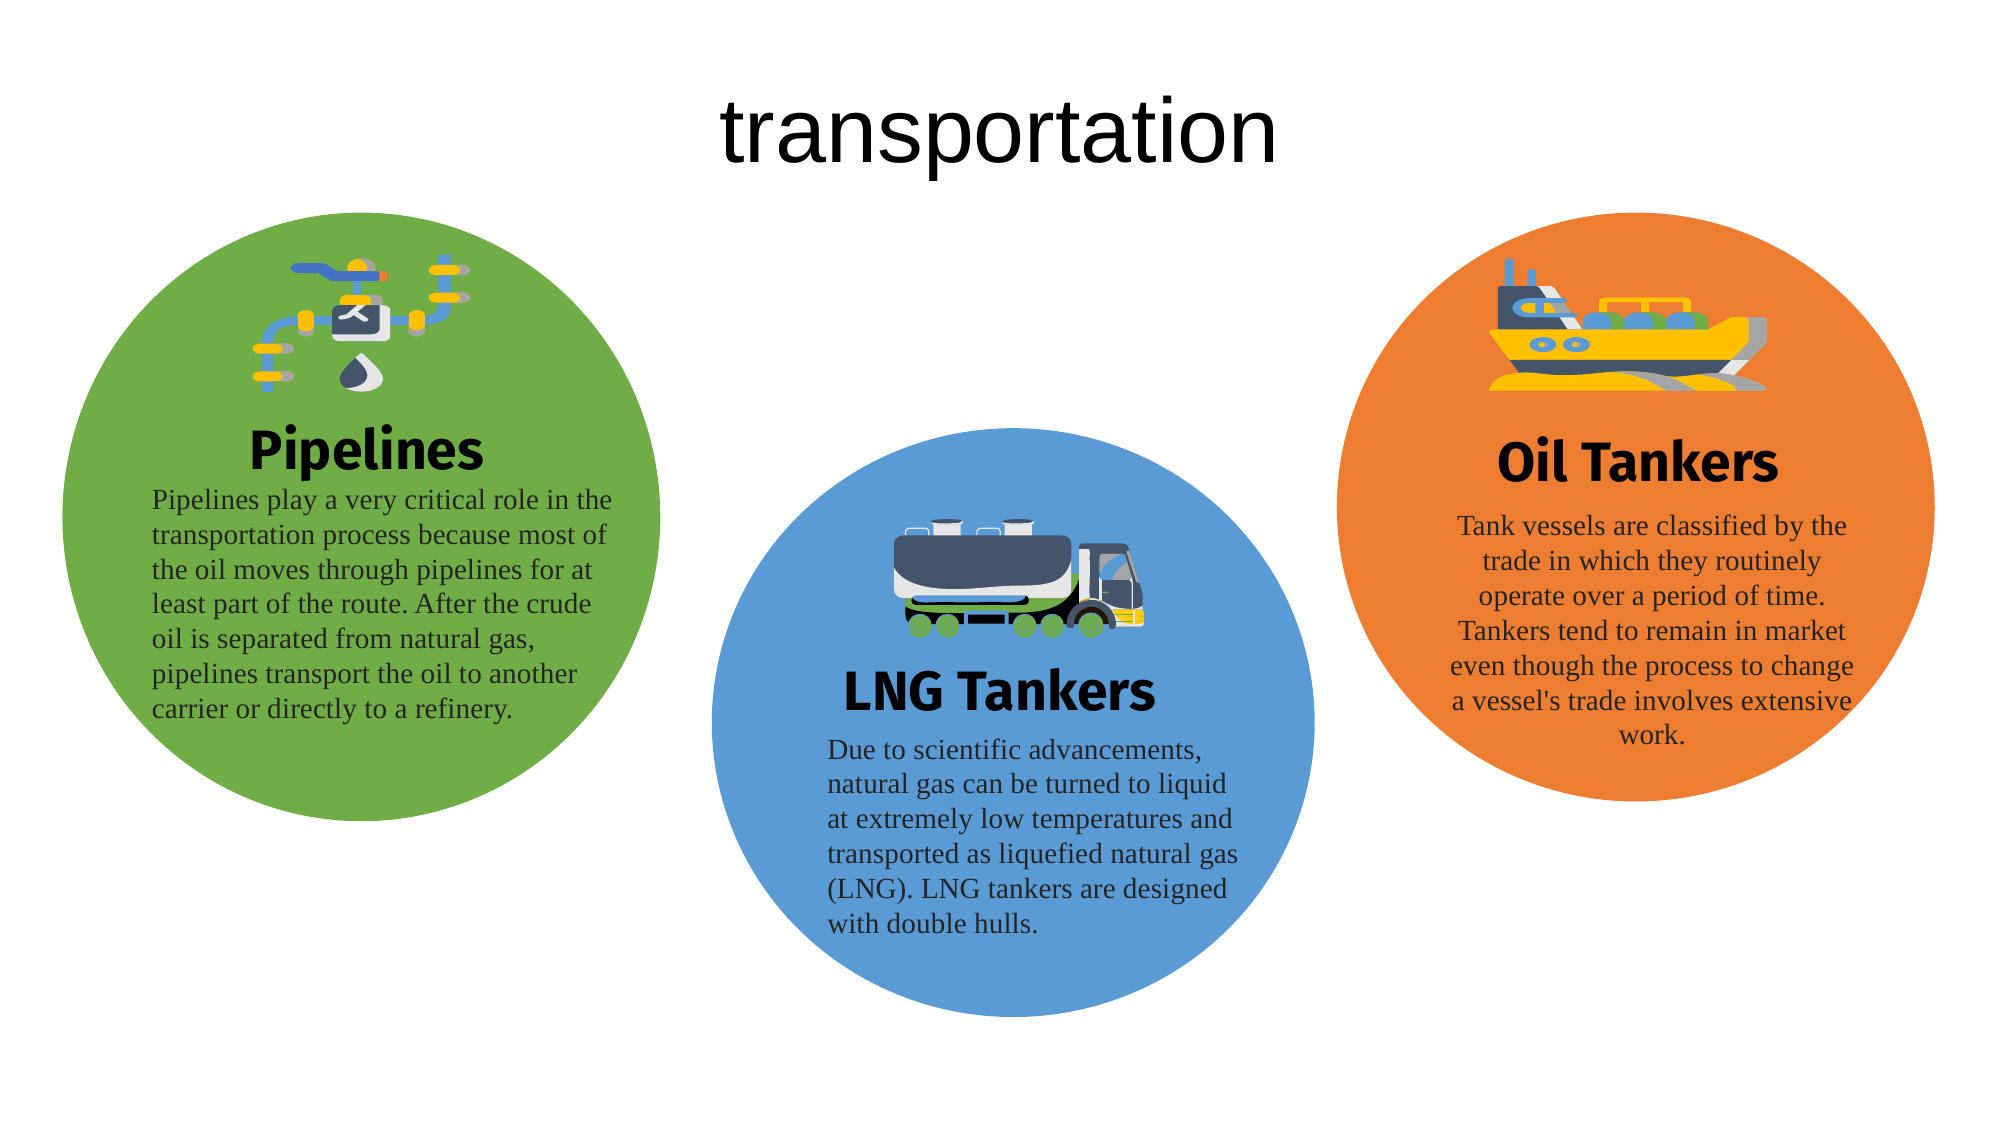

# transportation

Pipelines

Oil Tankers

Pipelines play a very critical role in the transportation process because most of the oil moves through pipelines for at least part of the route. After the crude oil is separated from natural gas, pipelines transport the oil to another carrier or directly to a refinery.
Tank vessels are classified by the trade in which they routinely operate over a period of time. Tankers tend to remain in market even though the process to change a vessel's trade involves extensive work.

LNG Tankers

Due to scientific advancements, natural gas can be turned to liquid at extremely low temperatures and transported as liquefied natural gas (LNG). LNG tankers are designed with double hulls.